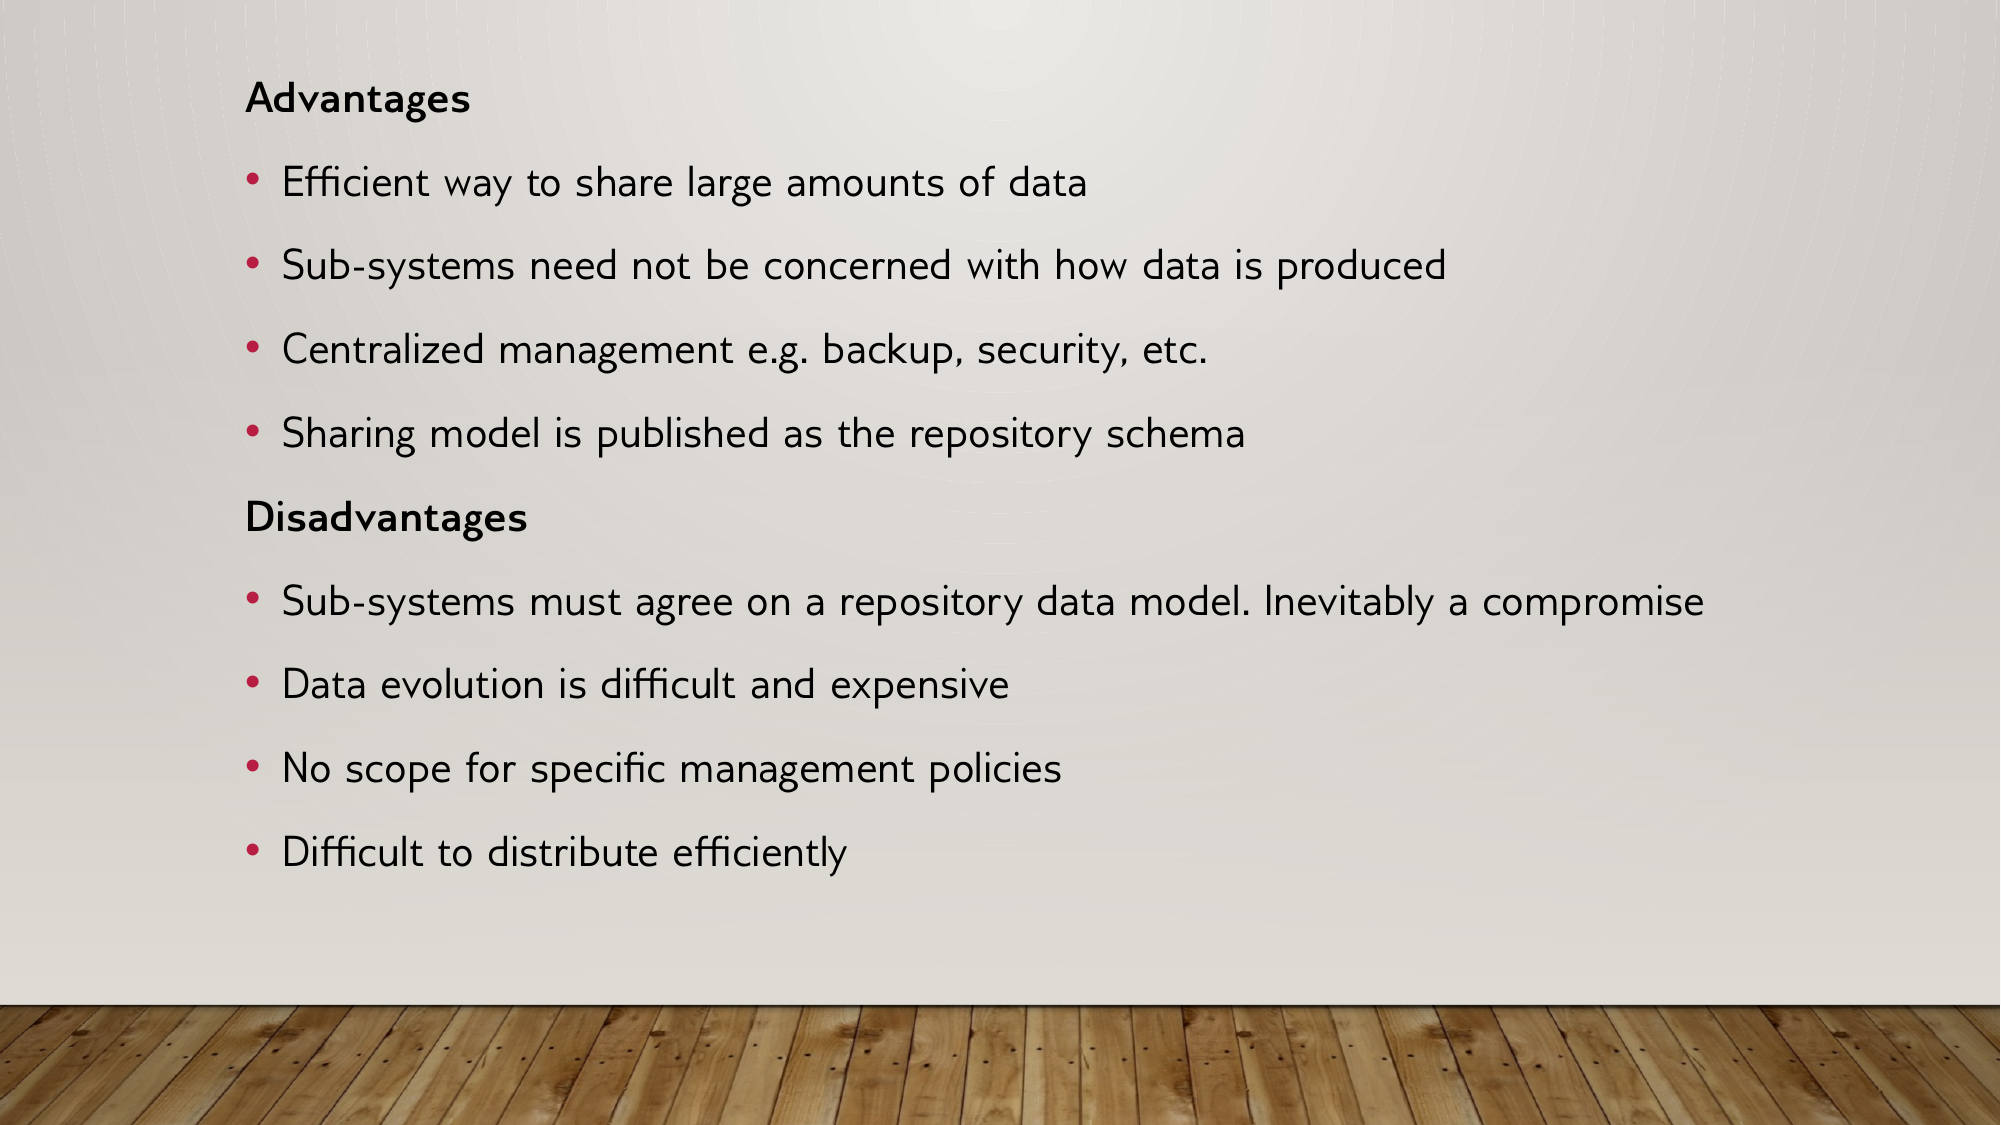

Advantages
Efficient way to share large amounts of data
Sub-systems need not be concerned with how data is produced
Centralized management e.g. backup, security, etc.
Sharing model is published as the repository schema
Disadvantages
Sub-systems must agree on a repository data model. Inevitably a compromise
Data evolution is difficult and expensive
No scope for specific management policies
Difficult to distribute efficiently